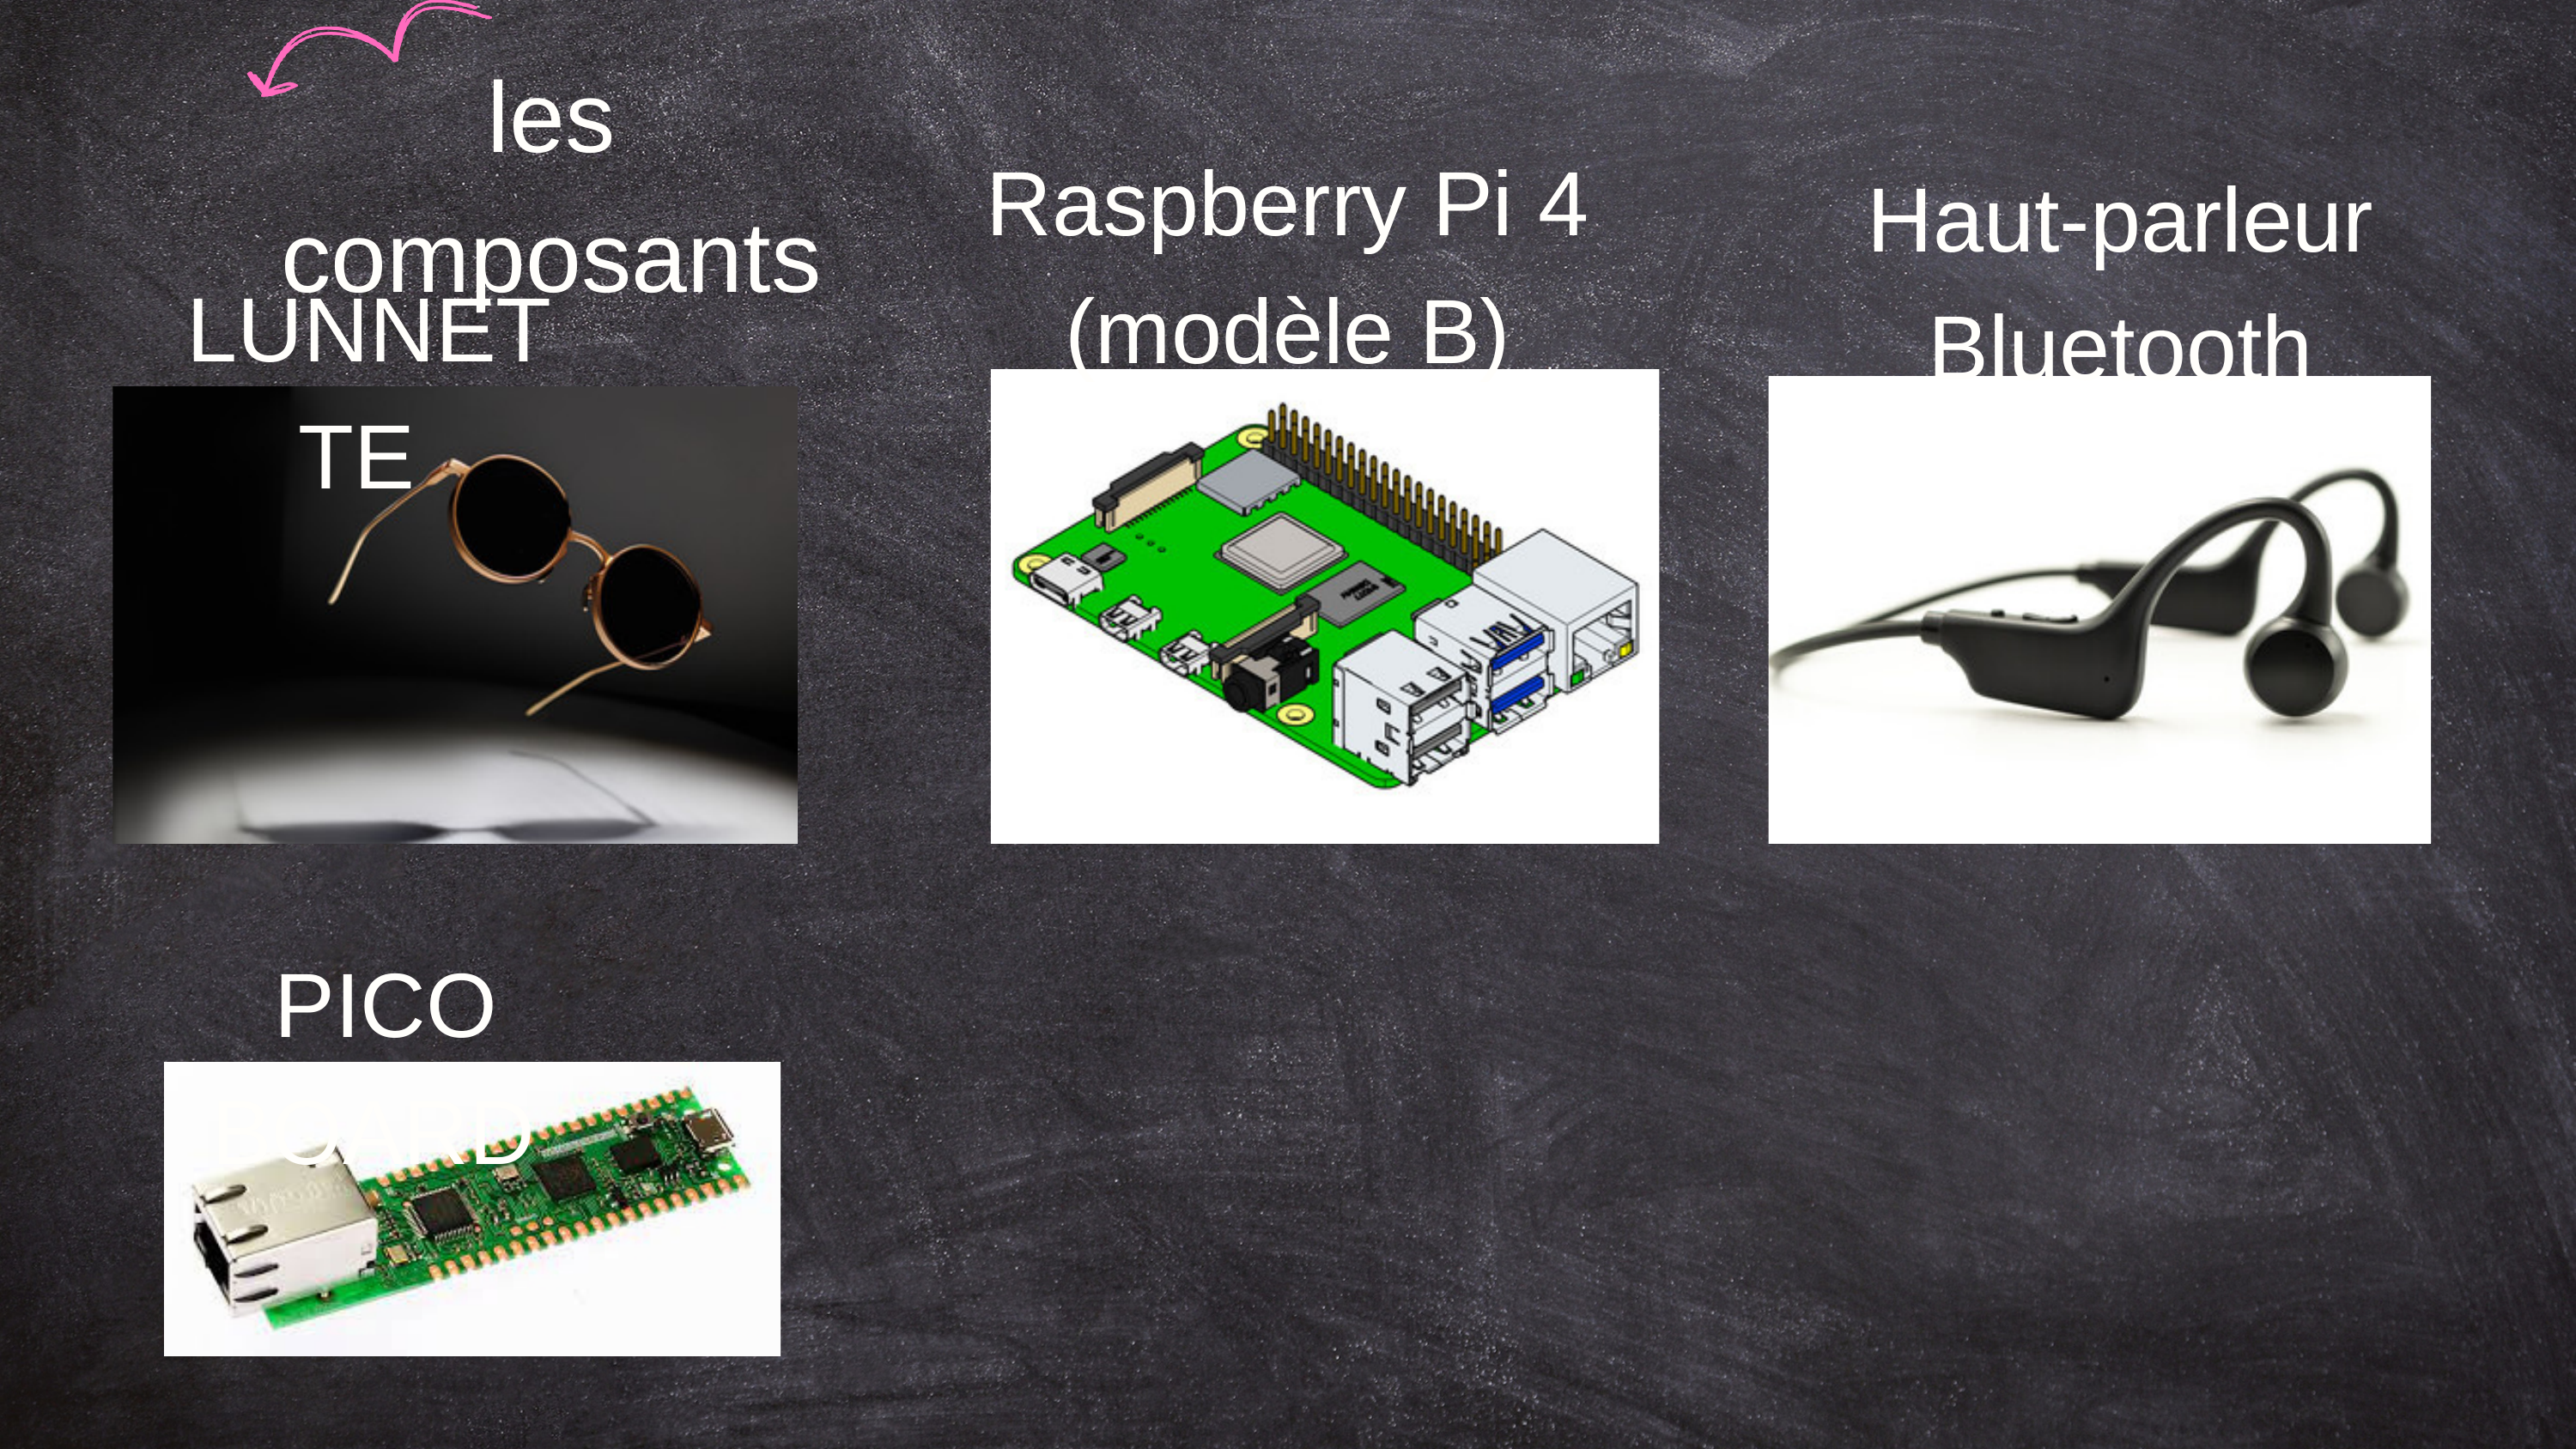

les composants
Raspberry Pi 4 (modèle B)

Haut-parleur Bluetooth
LUNNETTE

PICO BOARD